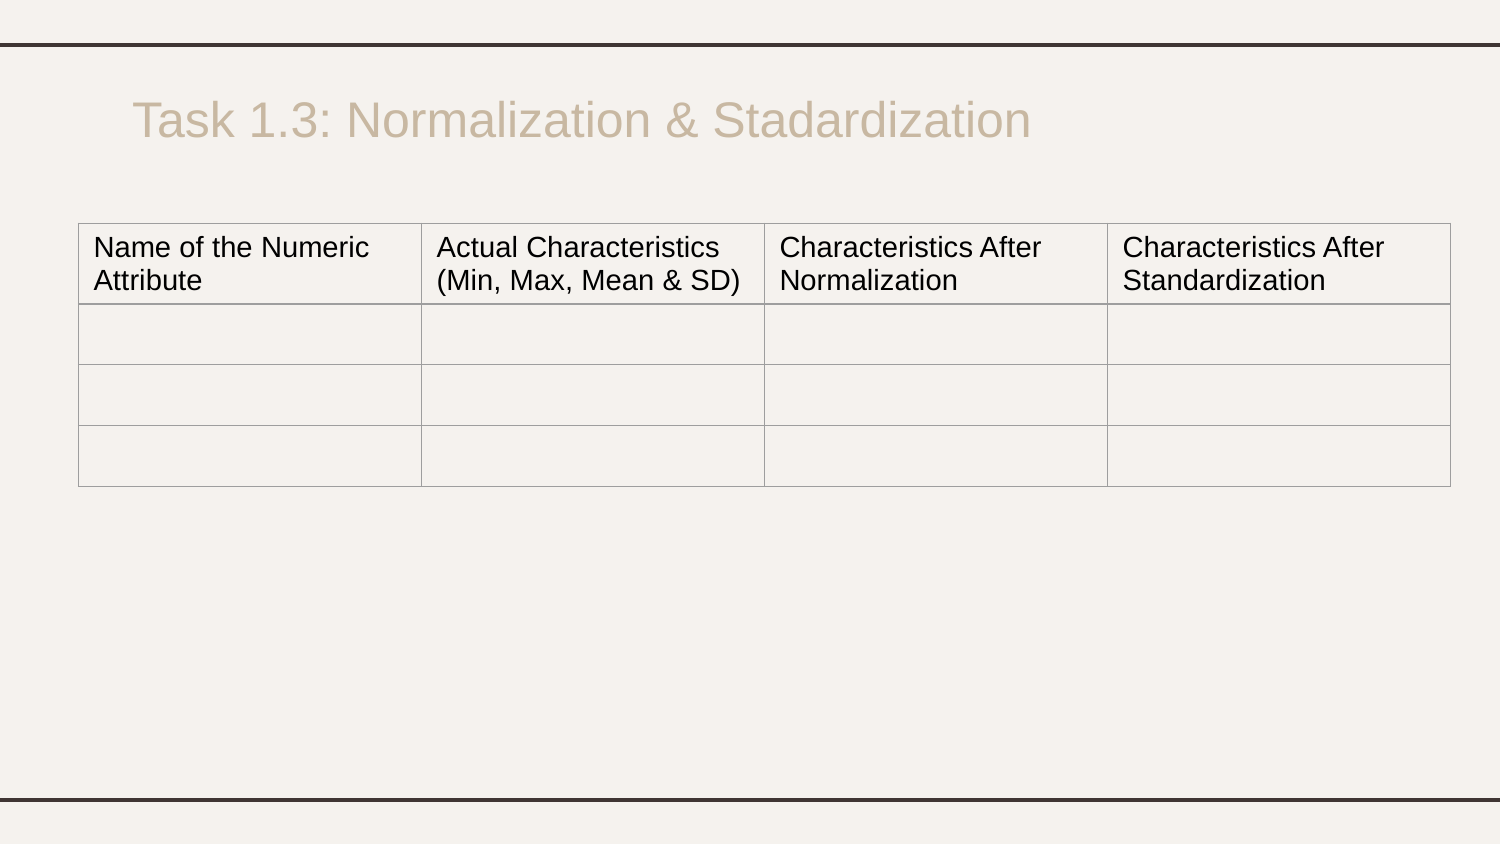

# Task 1.3: Normalization & Stadardization

| Name of the Numeric Attribute | Actual Characteristics (Min, Max, Mean & SD) | Characteristics After Normalization | Characteristics After Standardization |
| --- | --- | --- | --- |
|  |  |  |  |
|  |  |  |  |
|  |  |  |  |